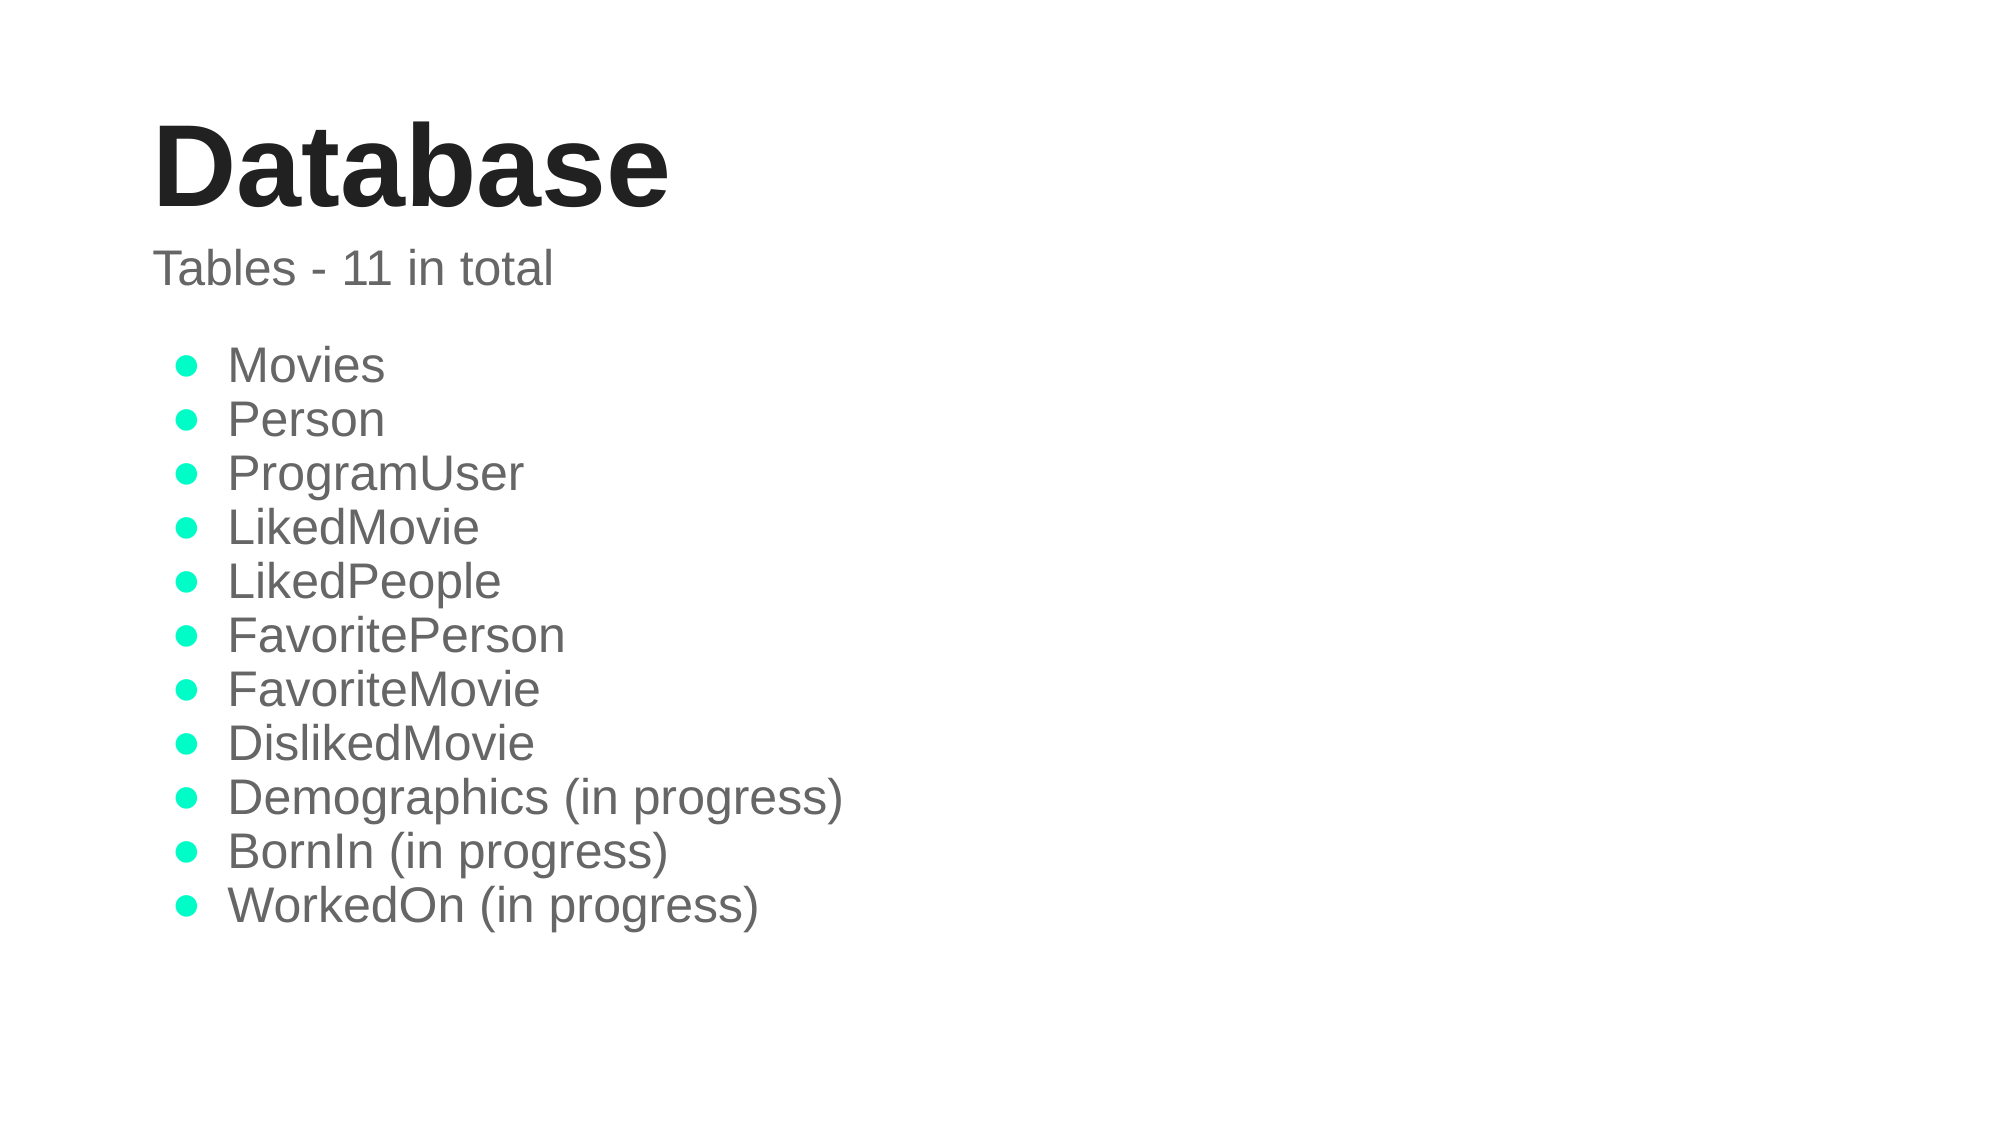

# Database
Tables - 11 in total
Movies
Person
ProgramUser
LikedMovie
LikedPeople
FavoritePerson
FavoriteMovie
DislikedMovie
Demographics (in progress)
BornIn (in progress)
WorkedOn (in progress)